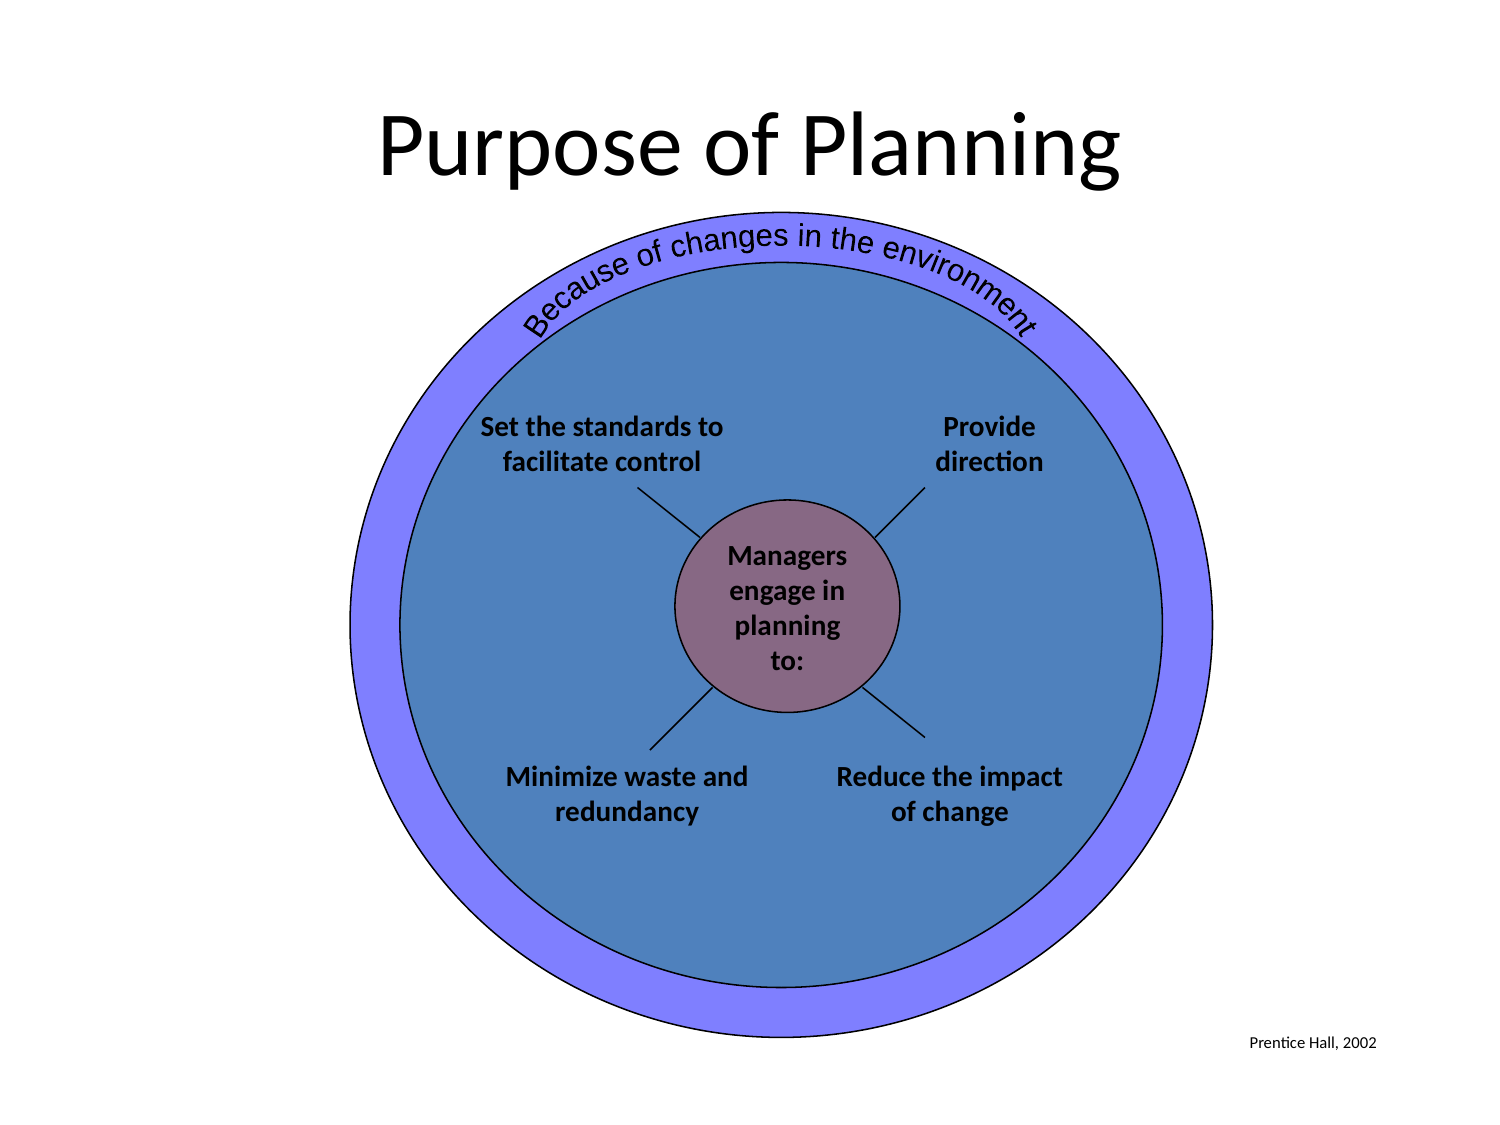

# Purpose of Planning

Because of changes in the environment

Set the standards to facilitate control
Provide direction

Managers engage in planning to:

Minimize waste and redundancy
Reduce the impact of change
Prentice Hall, 2002